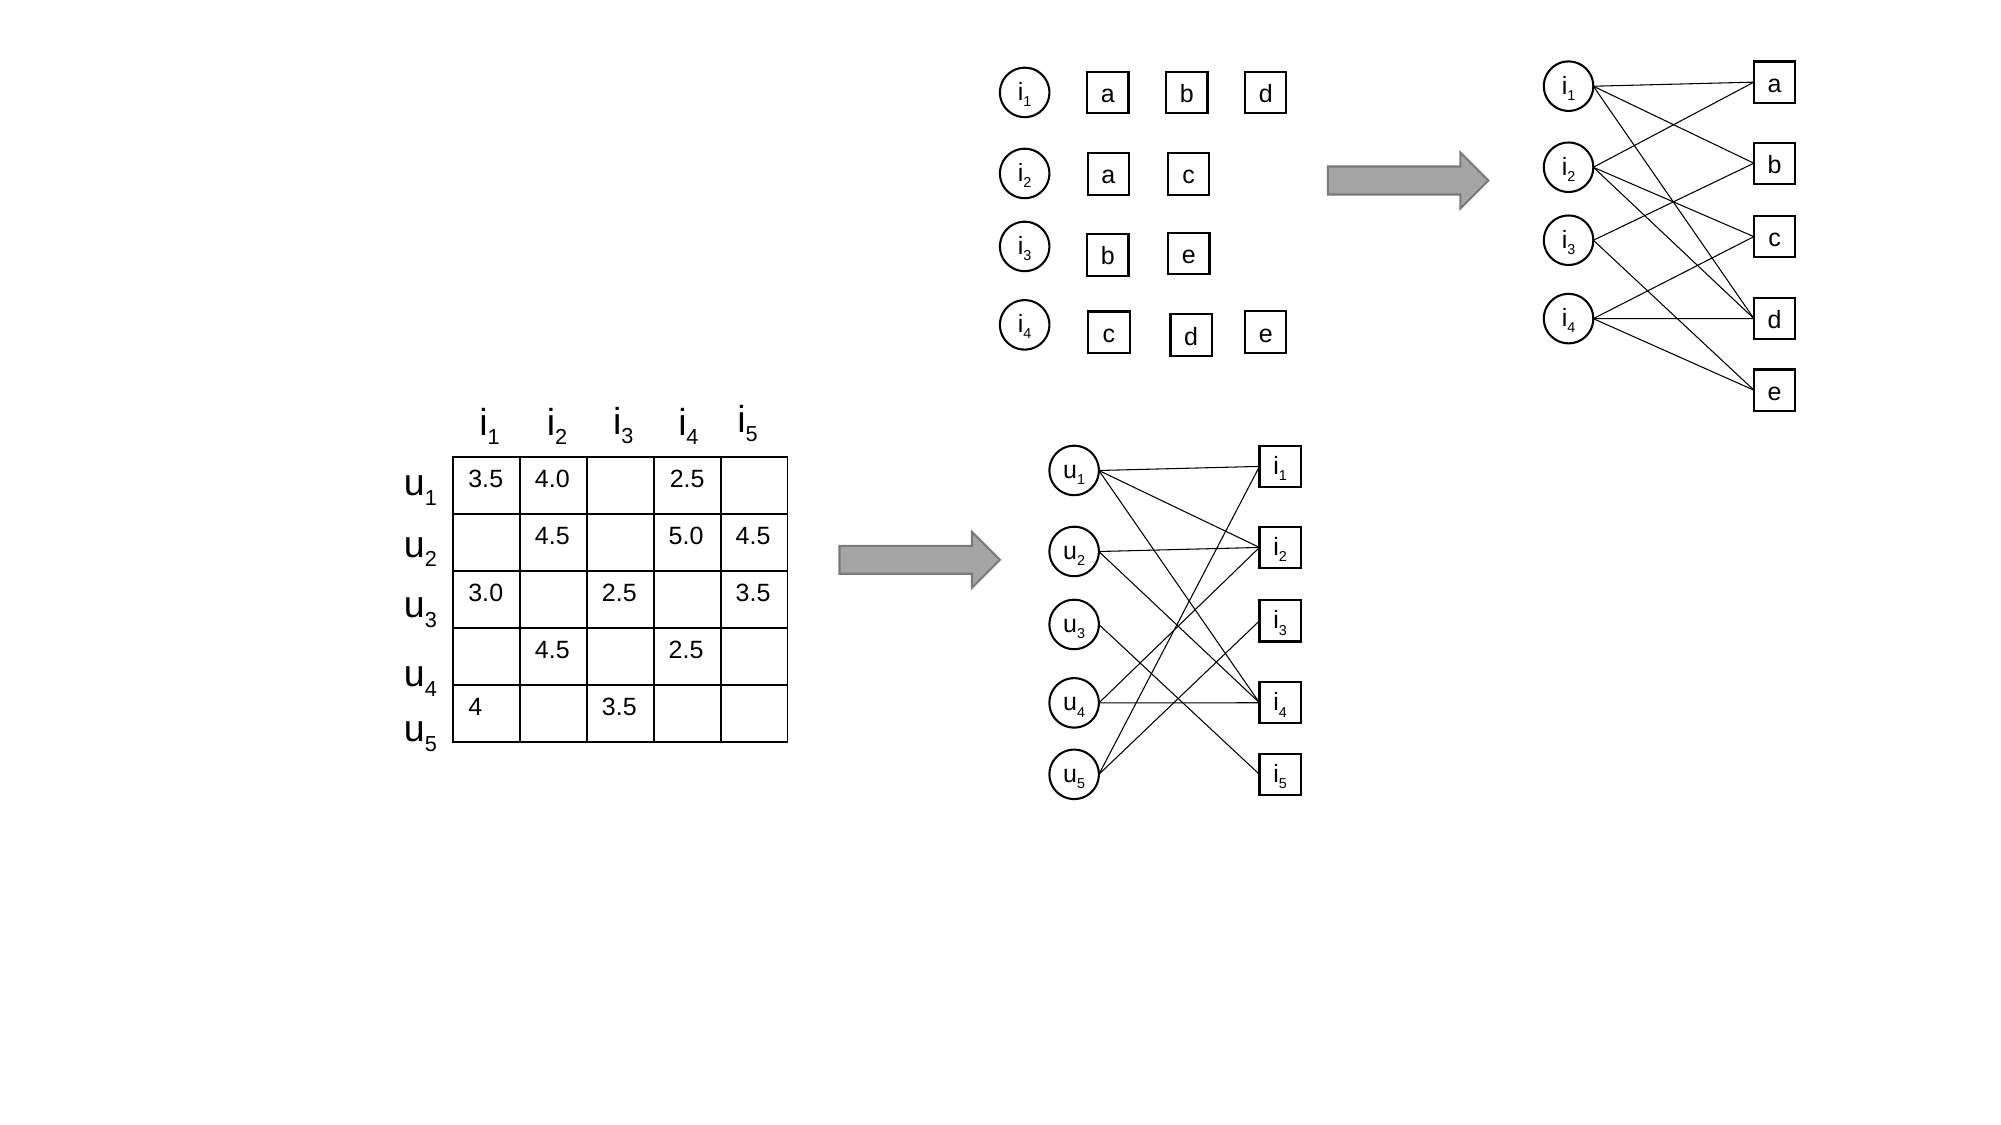

i1
a
i2
b
i3
c
i4
d
e
i1
a
b
d
i2

a
c
i3
e
b
i4
e
c
d
i5
i3
i2
i1
i4
u1
i1
u2
i2
u3
i3
u4
i4
u5
i5
u1
u2
u3
u4
u5
| 3.5 | 4.0 |  | 2.5 |  |
| --- | --- | --- | --- | --- |
|  | 4.5 |  | 5.0 | 4.5 |
| 3.0 |  | 2.5 |  | 3.5 |
|  | 4.5 |  | 2.5 |  |
| 4 |  | 3.5 |  |  |